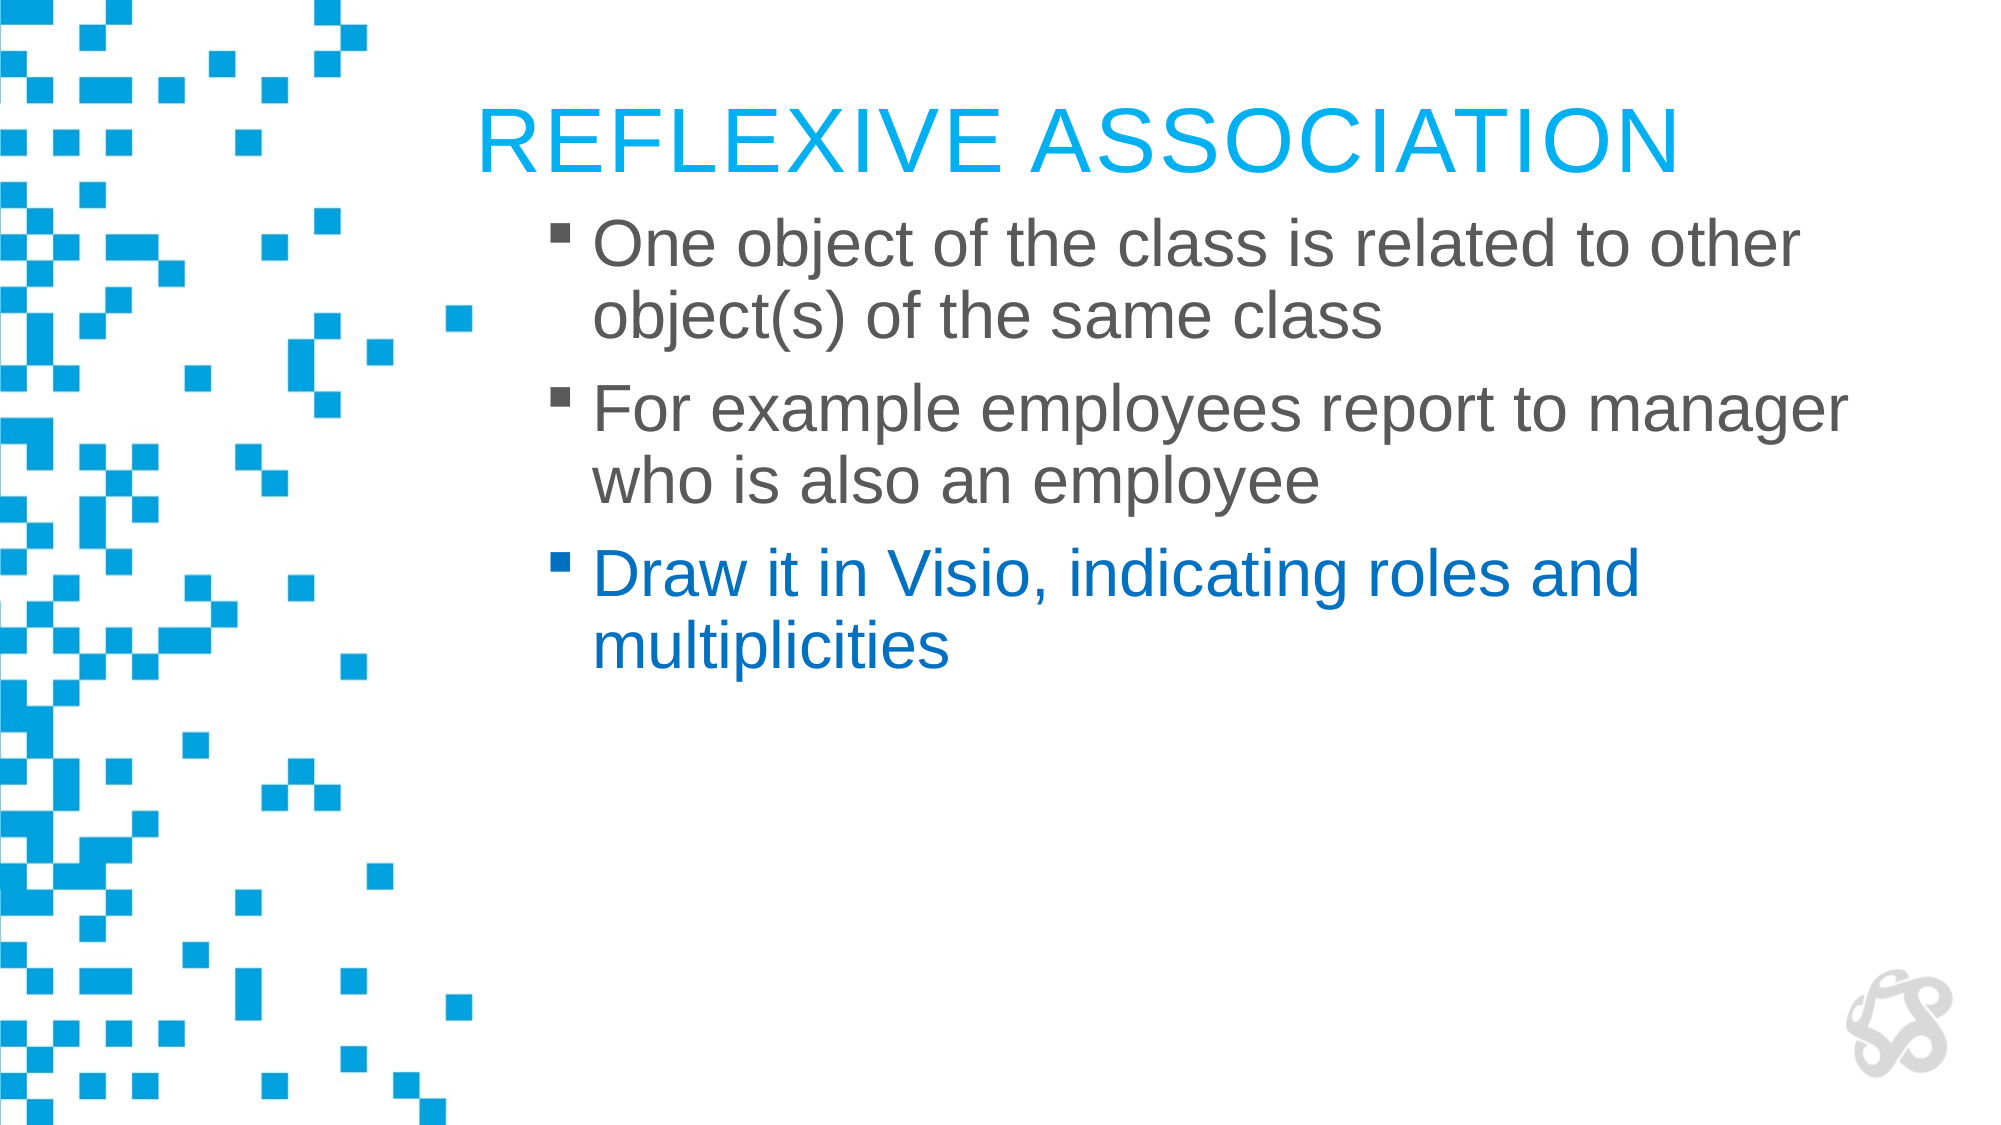

# Reflexive Association
One object of the class is related to other object(s) of the same class
For example employees report to manager who is also an employee
Draw it in Visio, indicating roles and multiplicities